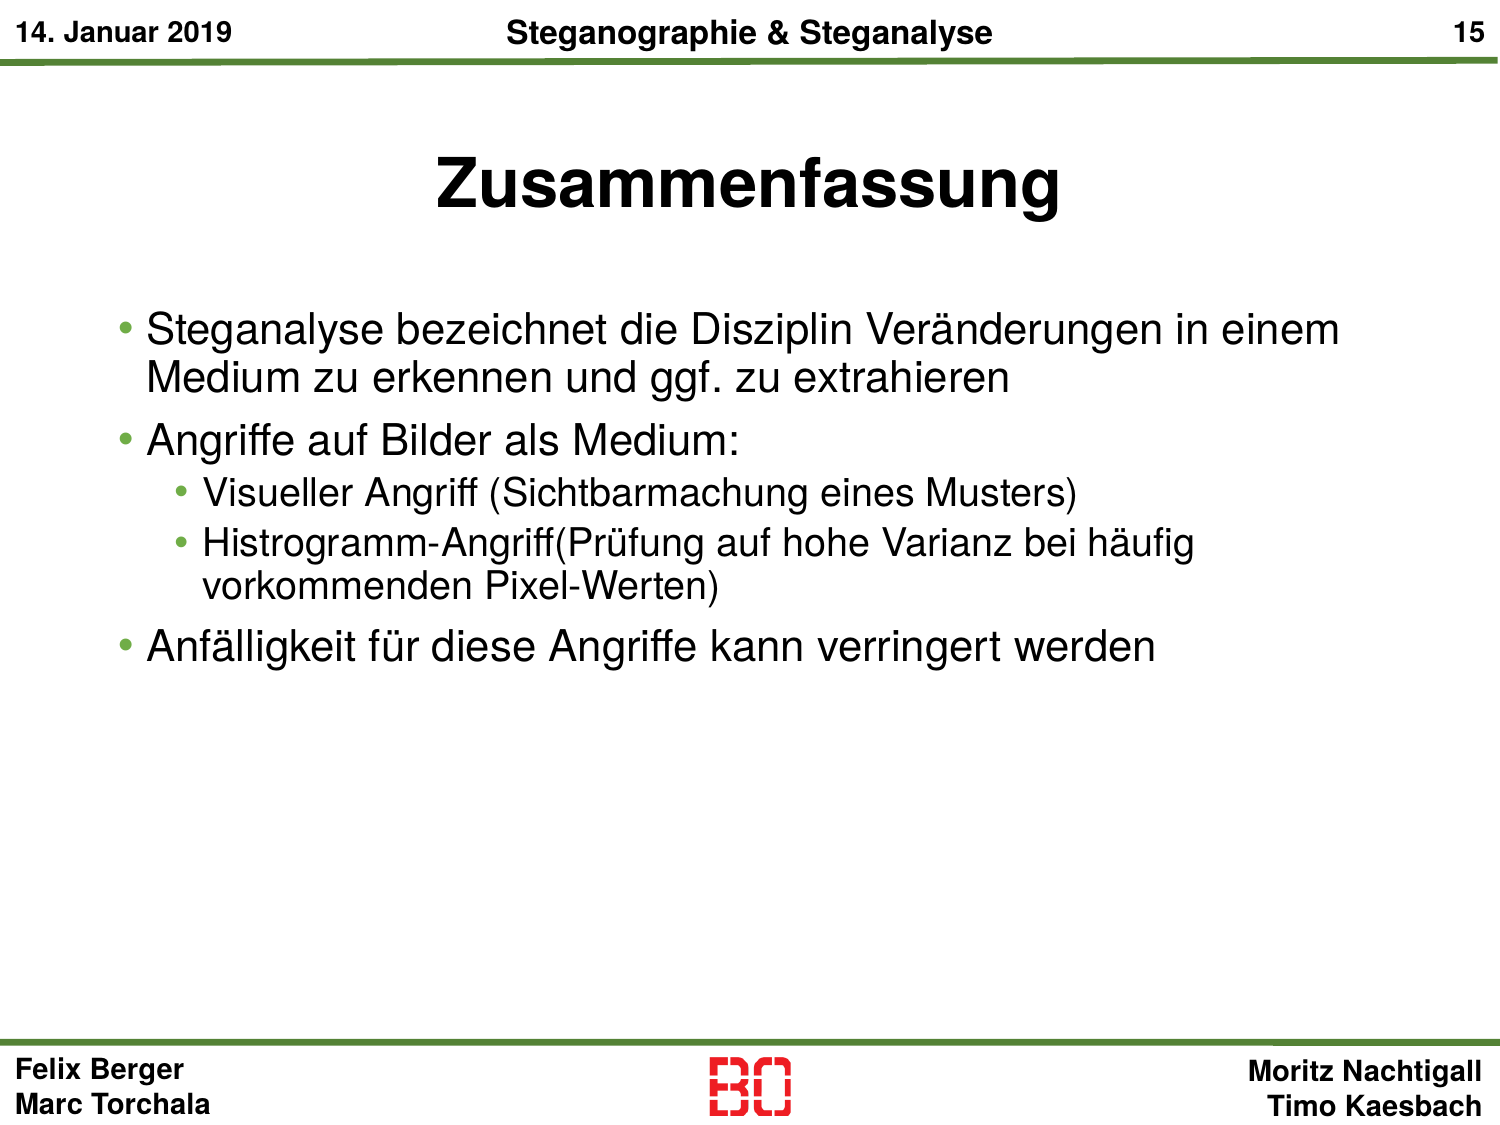

# Zusammenfassung
Steganalyse bezeichnet die Disziplin Veränderungen in einem Medium zu erkennen und ggf. zu extrahieren
Angriffe auf Bilder als Medium:
Visueller Angriff (Sichtbarmachung eines Musters)
Histrogramm-Angriff(Prüfung auf hohe Varianz bei häufig   vorkommenden Pixel-Werten)
Anfälligkeit für diese Angriffe kann verringert werden